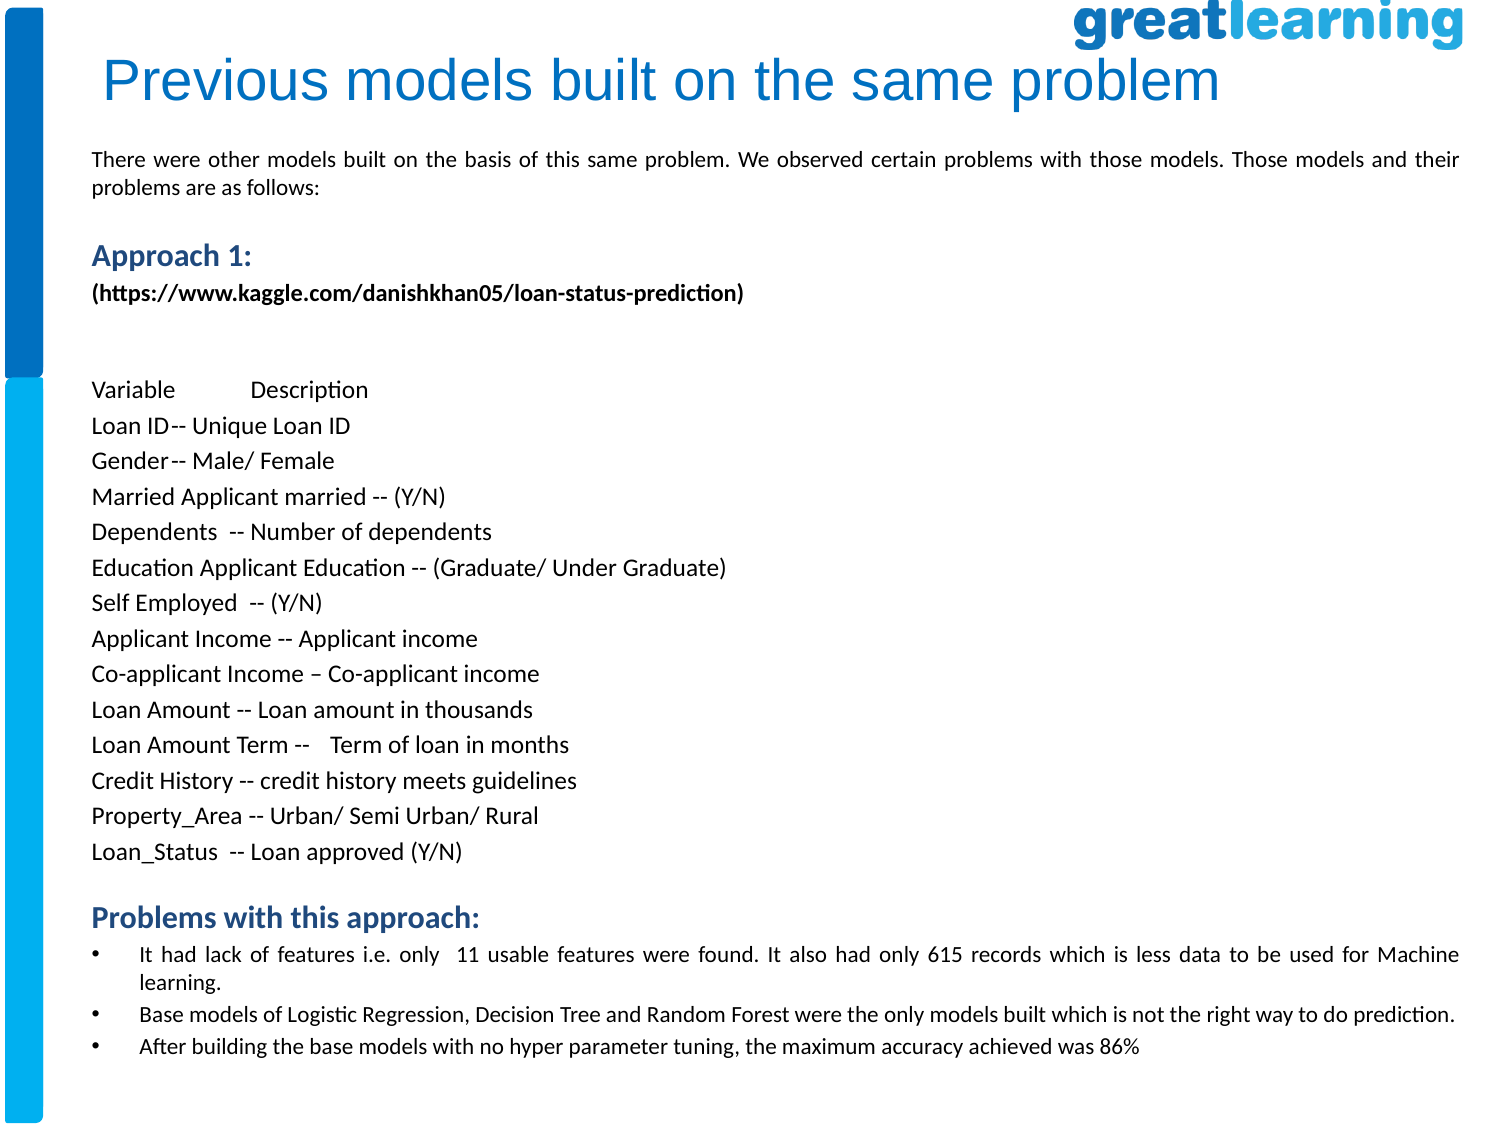

Previous models built on the same problem
There were other models built on the basis of this same problem. We observed certain problems with those models. Those models and their problems are as follows:

Approach 1:
(https://www.kaggle.com/danishkhan05/loan-status-prediction)

Variable	Description
Loan ID	-- Unique Loan ID
Gender	-- Male/ Female
Married Applicant married -- (Y/N)
Dependents  -- Number of dependents
Education Applicant Education -- (Graduate/ Under Graduate)
Self Employed  -- (Y/N)
Applicant Income -- Applicant income
Co-applicant Income – Co-applicant income
Loan Amount -- Loan amount in thousands
Loan Amount Term --	Term of loan in months
Credit History -- credit history meets guidelines
Property_Area -- Urban/ Semi Urban/ Rural
Loan_Status  -- Loan approved (Y/N)

Problems with this approach:
It had lack of features i.e. only  11 usable features were found. It also had only 615 records which is less data to be used for Machine learning.
Base models of Logistic Regression, Decision Tree and Random Forest were the only models built which is not the right way to do prediction.
After building the base models with no hyper parameter tuning, the maximum accuracy achieved was 86%